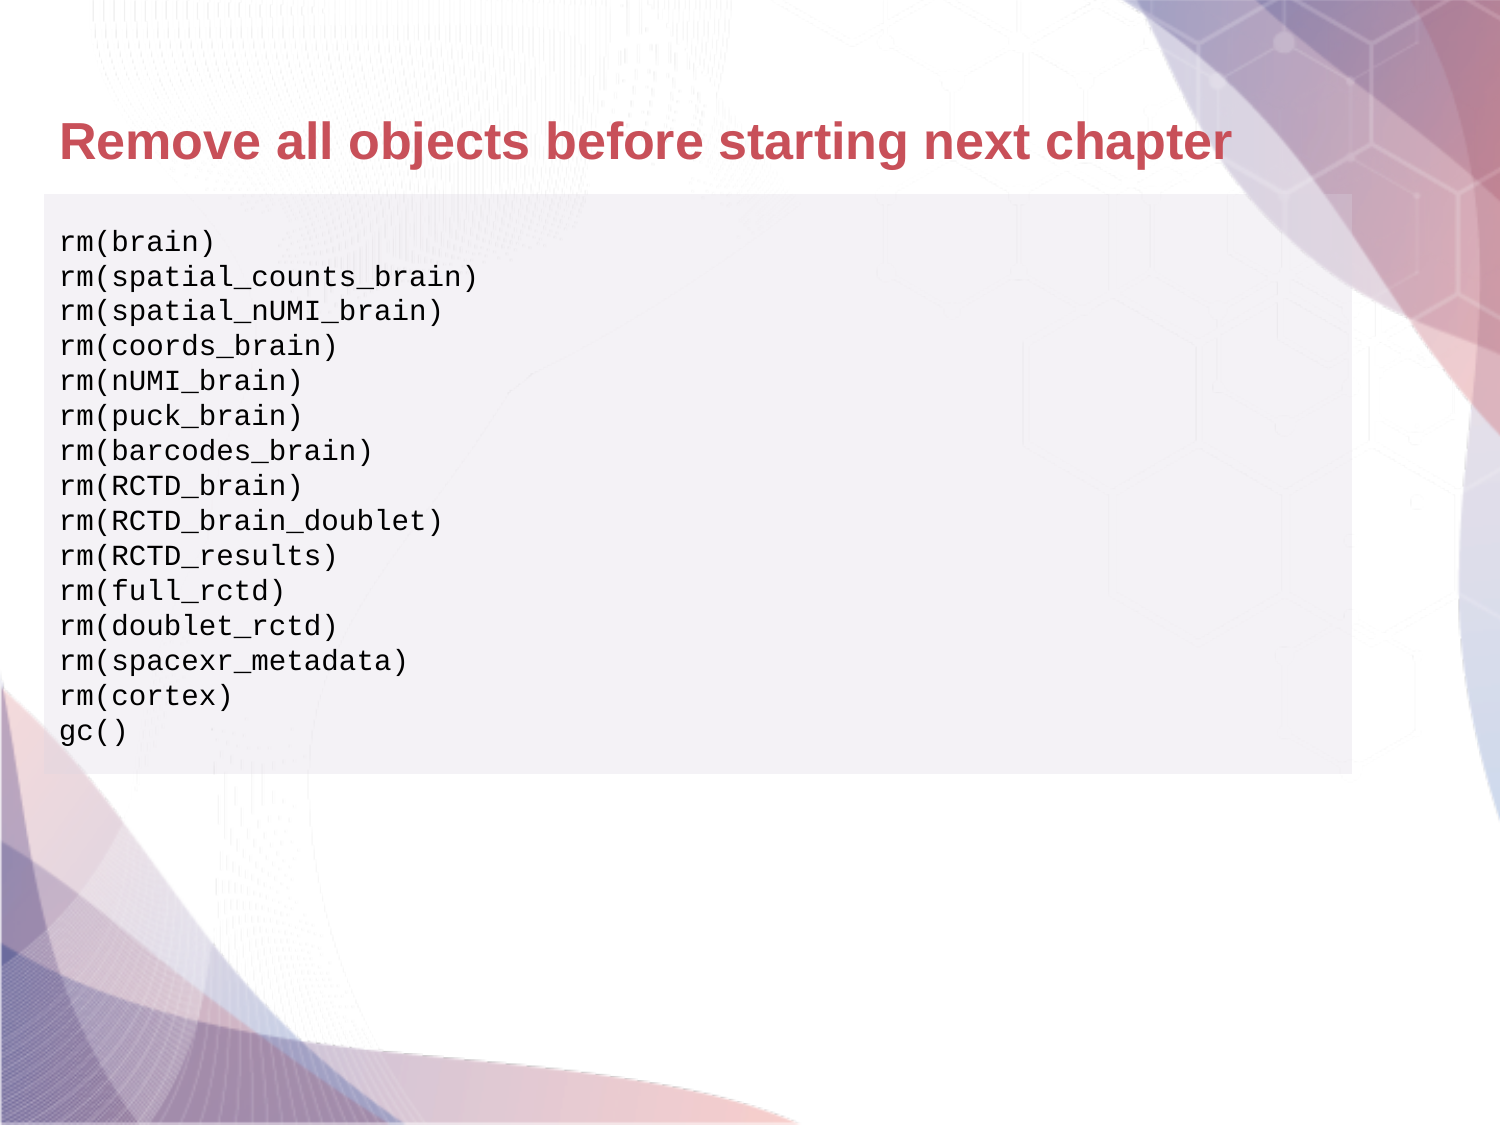

# Remove all objects before starting next chapter
rm(brain)
rm(spatial_counts_brain)
rm(spatial_nUMI_brain)
rm(coords_brain)
rm(nUMI_brain)
rm(puck_brain)
rm(barcodes_brain)
rm(RCTD_brain)
rm(RCTD_brain_doublet)
rm(RCTD_results)
rm(full_rctd)
rm(doublet_rctd)
rm(spacexr_metadata)
rm(cortex)
gc()